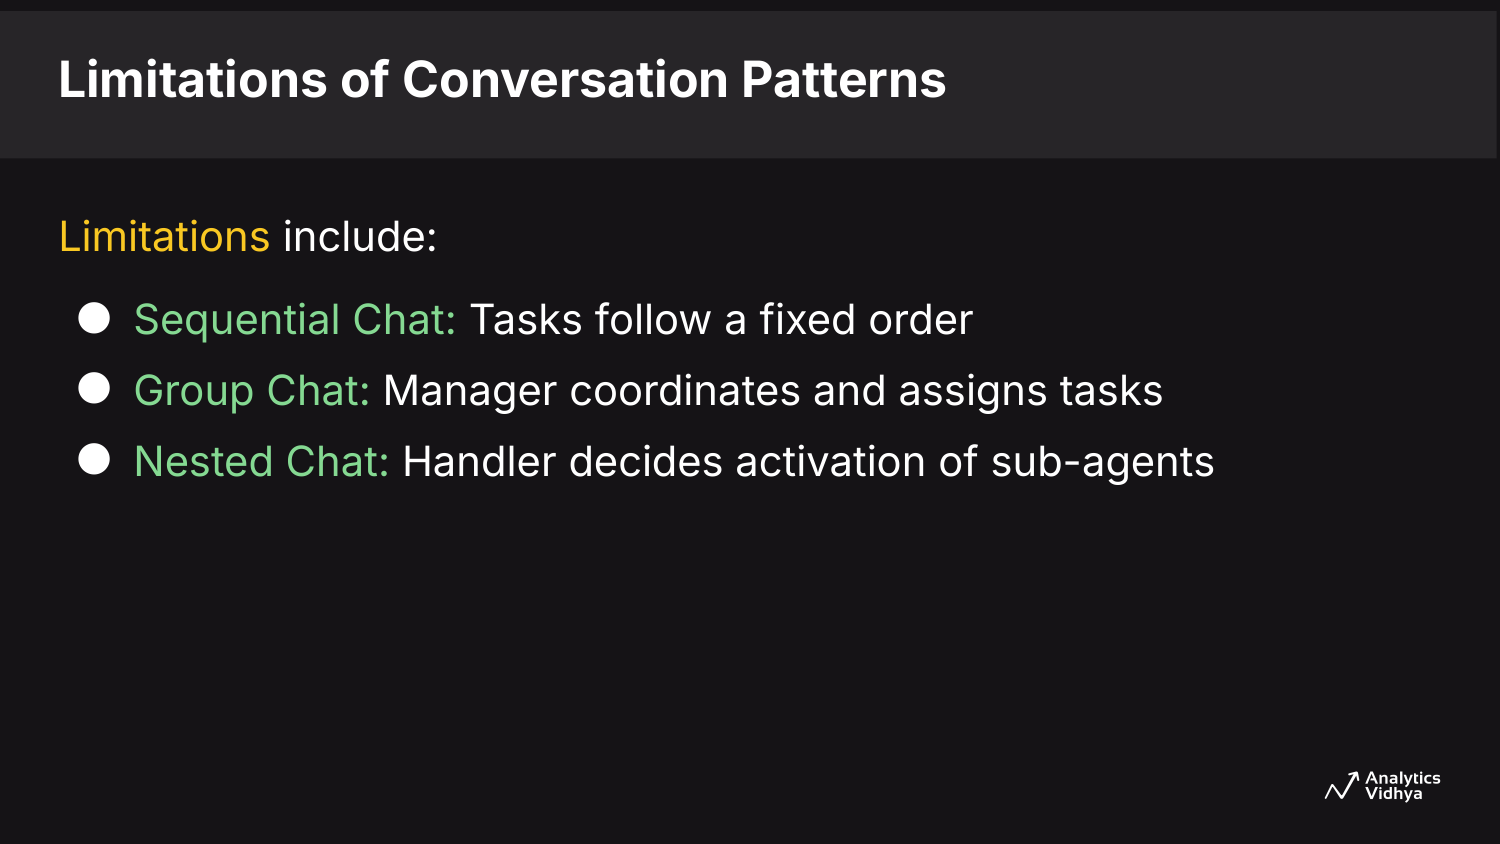

Limitations of Conversation Patterns
Limitations include:

Sequential Chat: Tasks follow a fixed order
Group Chat: Manager coordinates and assigns tasks
Nested Chat: Handler decides activation of sub-agents